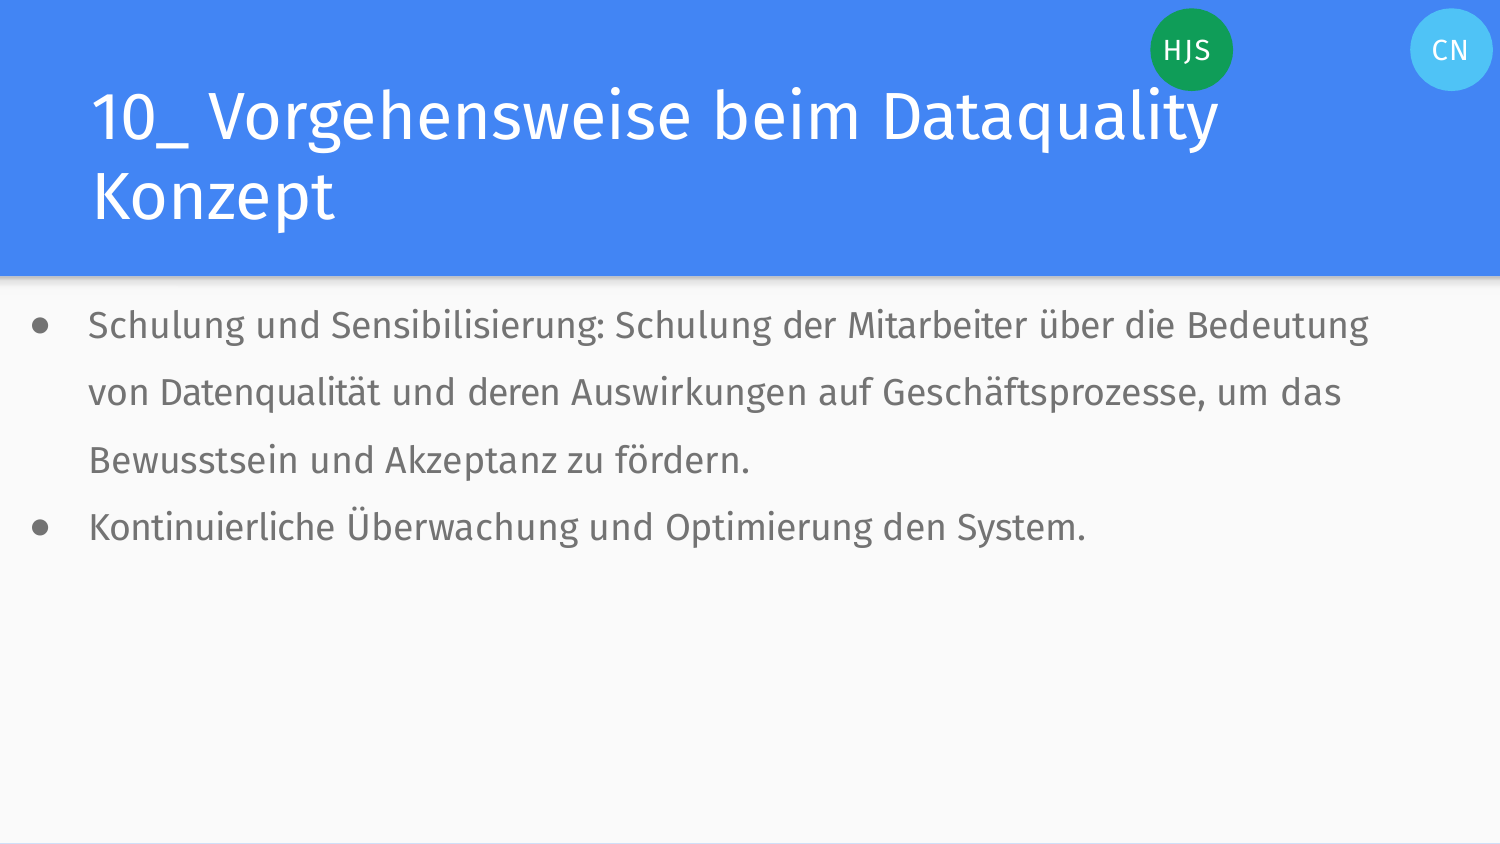

HJS
CN
# 10_ Vorgehensweise beim Dataquality Konzept
Schulung und Sensibilisierung: Schulung der Mitarbeiter über die Bedeutung von Datenqualität und deren Auswirkungen auf Geschäftsprozesse, um das Bewusstsein und Akzeptanz zu fördern.
Kontinuierliche Überwachung und Optimierung den System.